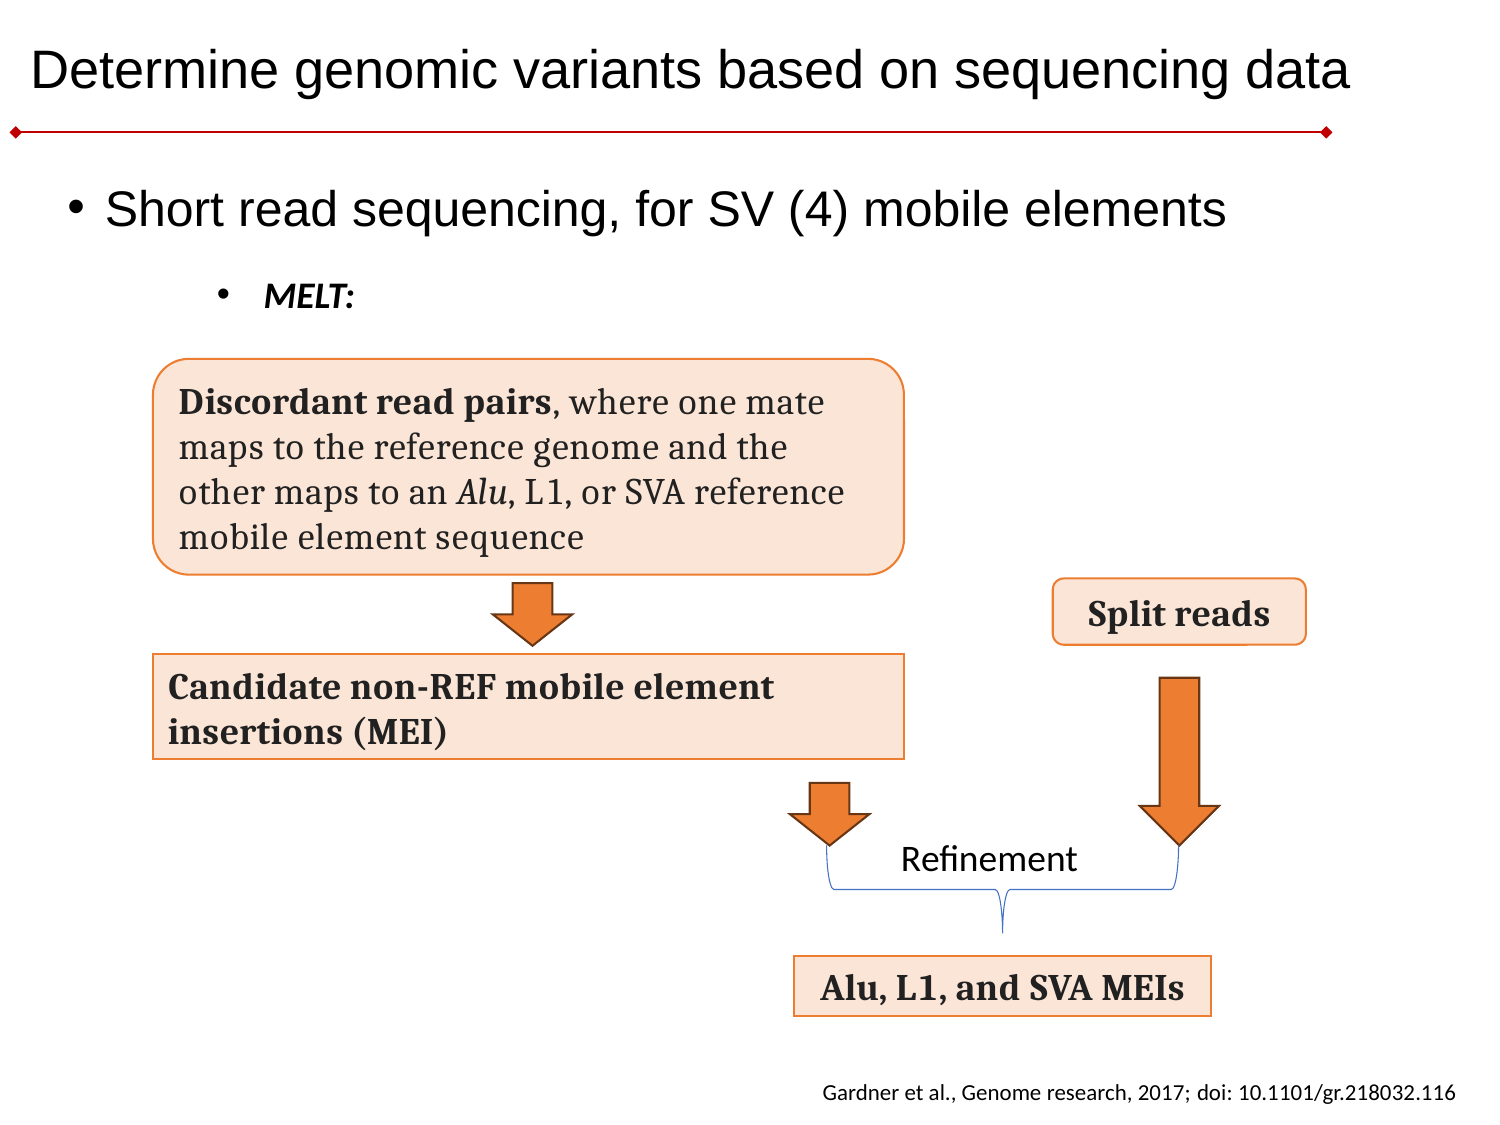

# Determine genomic variants based on sequencing data
Short read sequencing, for SV (4) mobile elements
MELT:
Discordant read pairs, where one mate maps to the reference genome and the other maps to an Alu, L1, or SVA reference mobile element sequence
Split reads

Candidate non-REF mobile element insertions (MEI)

Refinement
Alu, L1, and SVA MEIs
Gardner et al., Genome research, 2017; doi: 10.1101/gr.218032.116